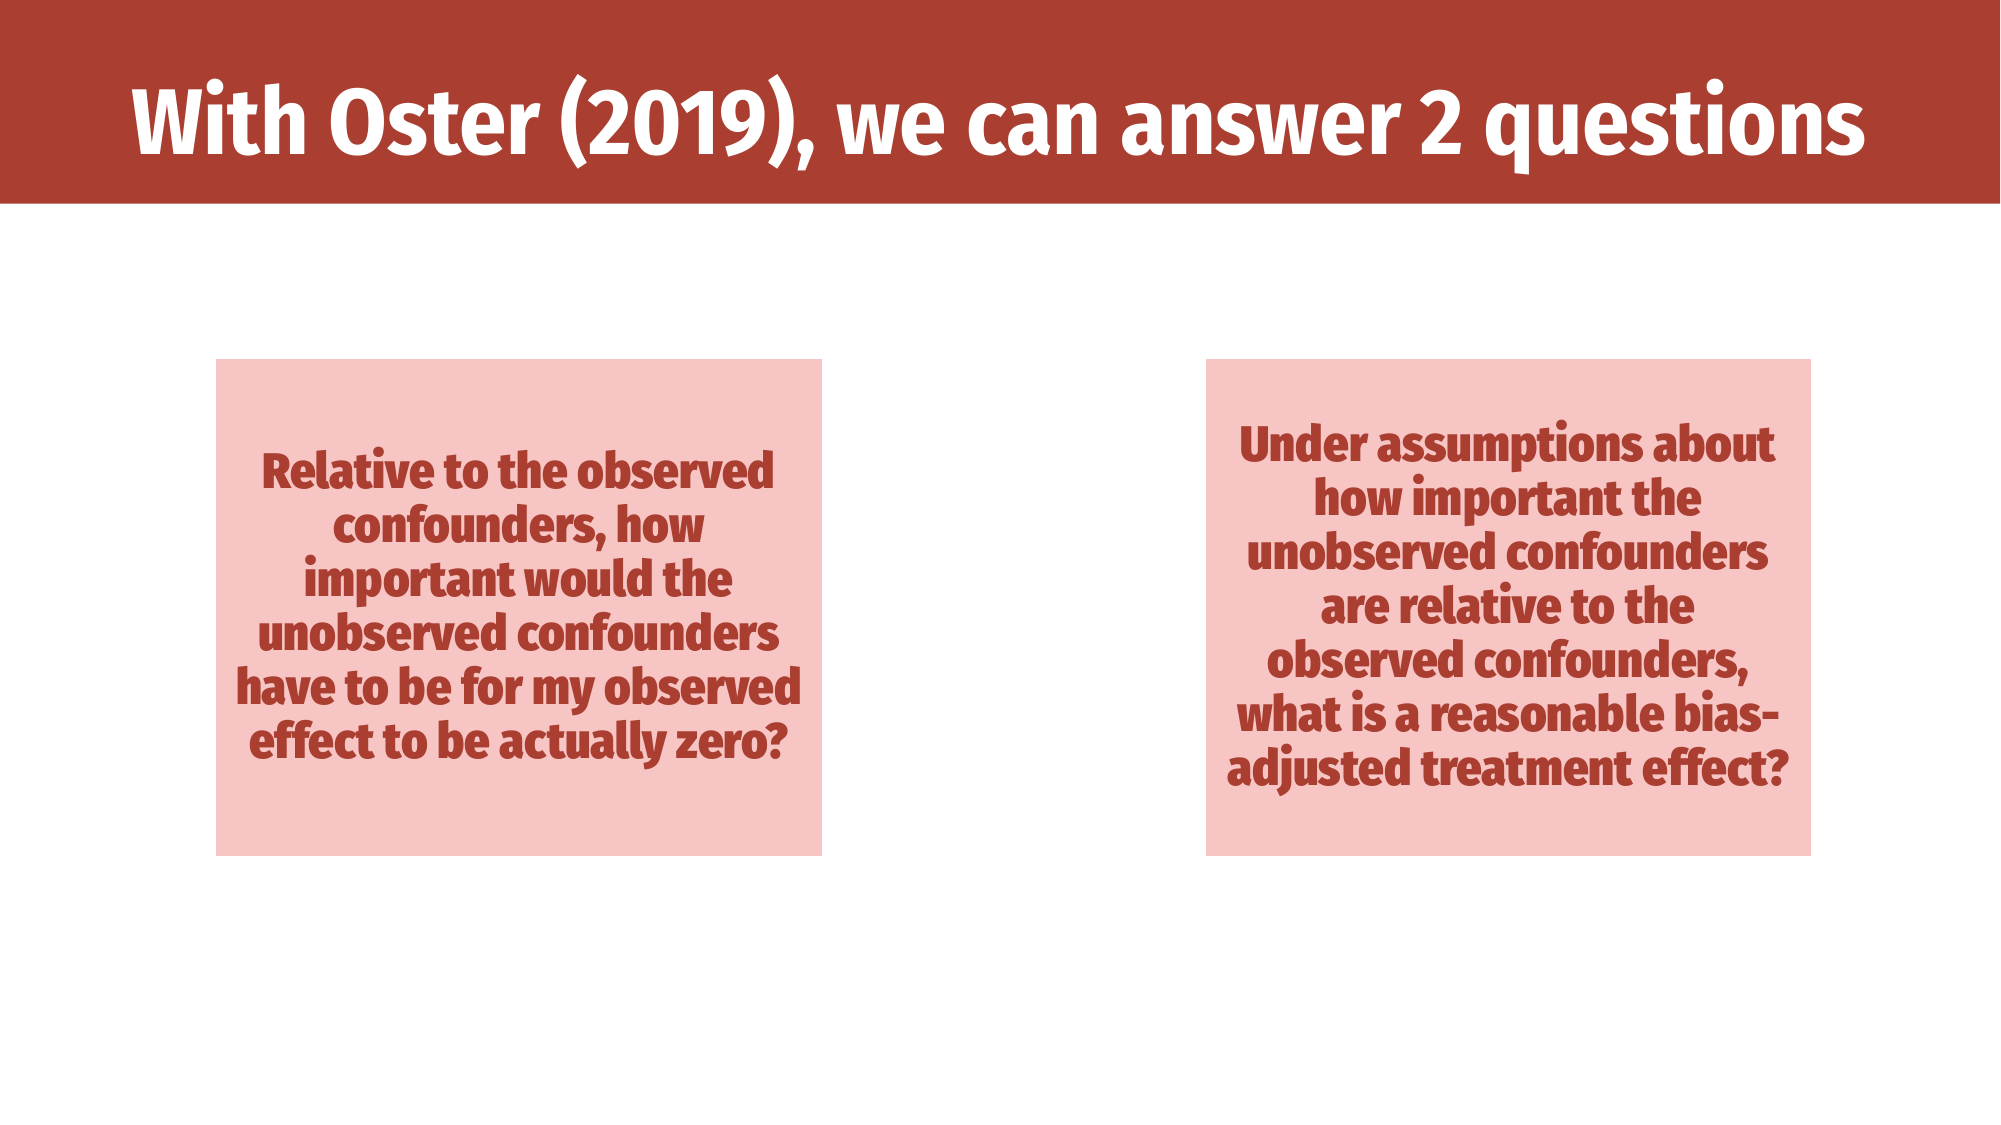

# With Oster (2019), we can answer 2 questions
Relative to the observed confounders, how important would the unobserved confounders have to be for my observed effect to be actually zero?
Under assumptions about how important the unobserved confounders are relative to the observed confounders, what is a reasonable bias-adjusted treatment effect?